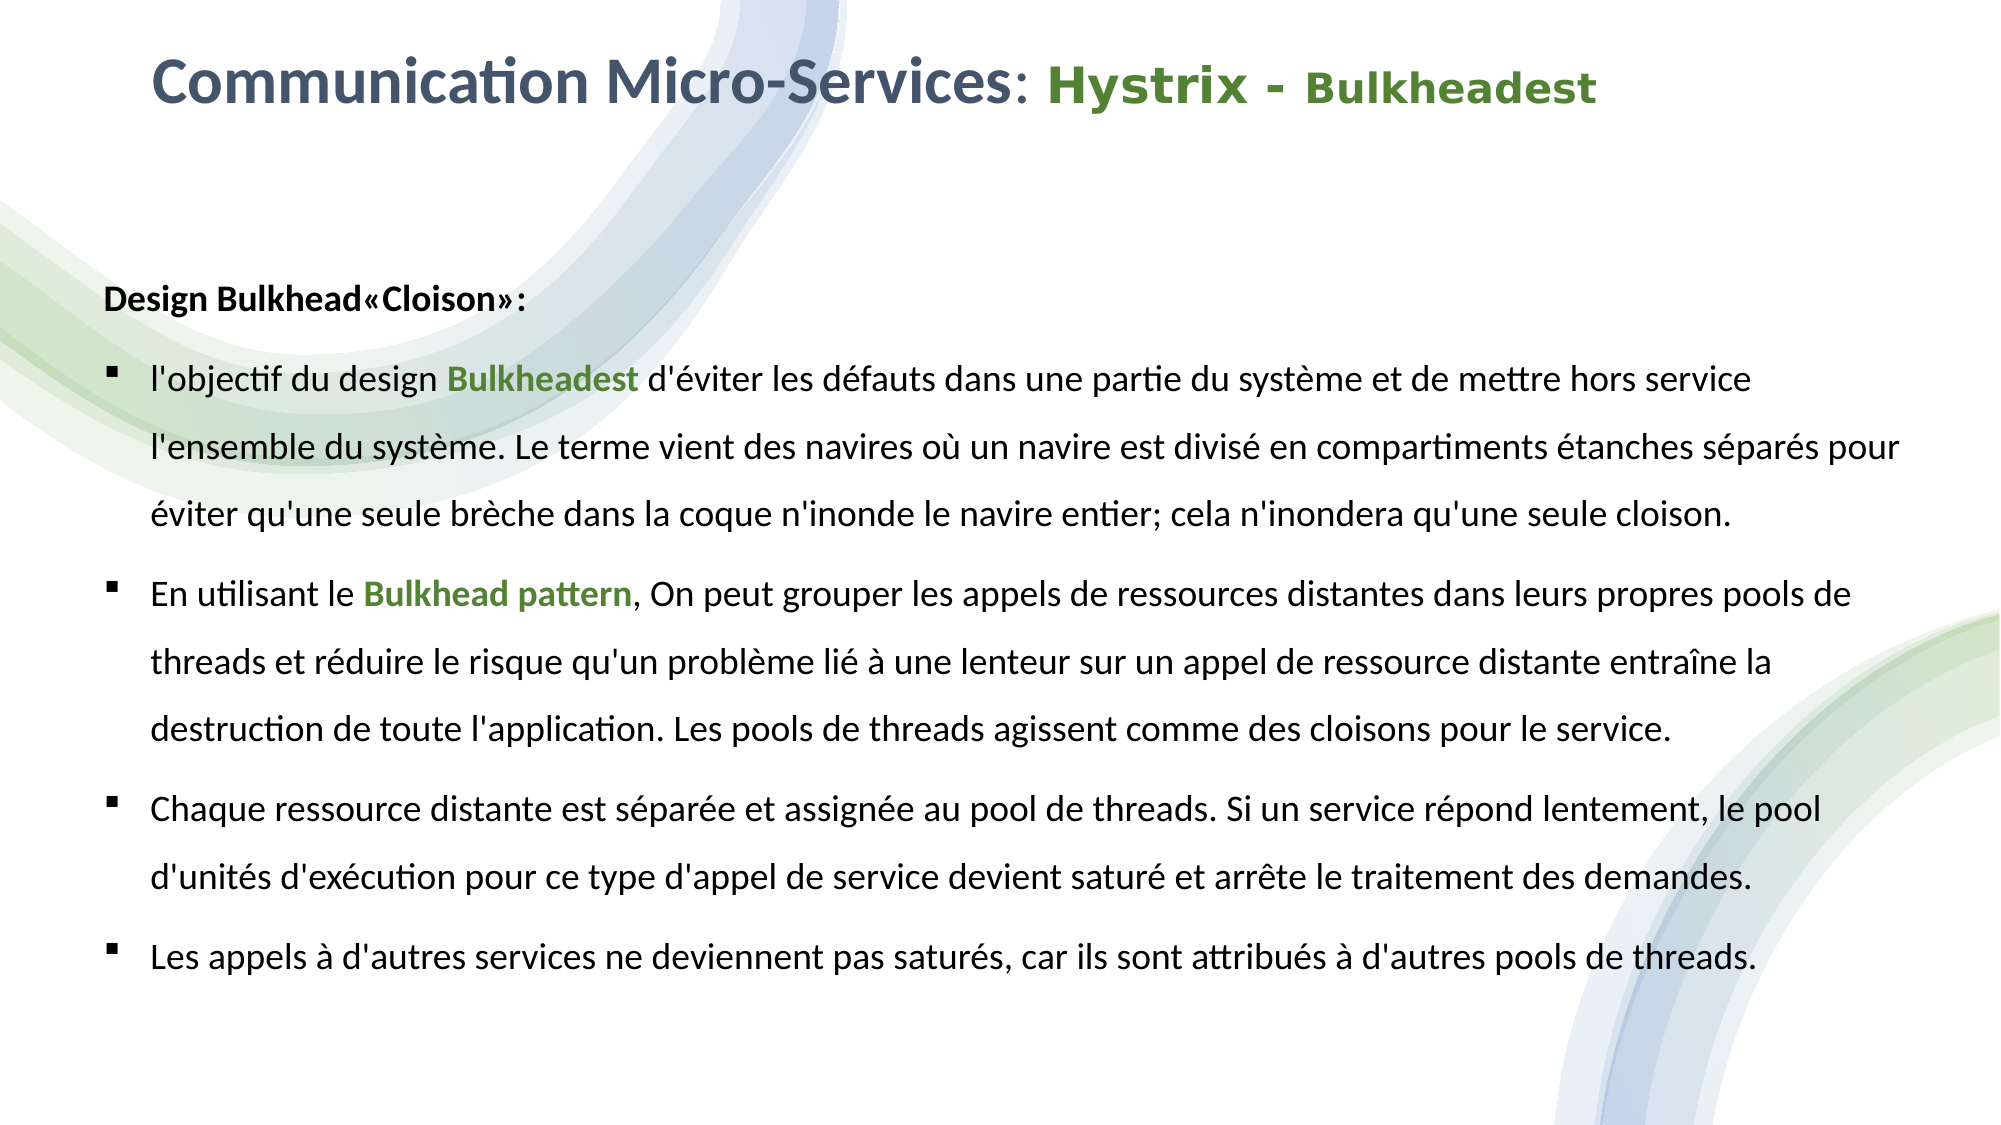

Communication Micro-Services: Hystrix - Bulkheadest

Design Bulkhead«Cloison»:
l'objectif du design Bulkheadest d'éviter les défauts dans une partie du système et de mettre hors service l'ensemble du système. Le terme vient des navires où un navire est divisé en compartiments étanches séparés pour éviter qu'une seule brèche dans la coque n'inonde le navire entier; cela n'inondera qu'une seule cloison.
En utilisant le Bulkhead pattern, On peut grouper les appels de ressources distantes dans leurs propres pools de threads et réduire le risque qu'un problème lié à une lenteur sur un appel de ressource distante entraîne la destruction de toute l'application. Les pools de threads agissent comme des cloisons pour le service.
Chaque ressource distante est séparée et assignée au pool de threads. Si un service répond lentement, le pool d'unités d'exécution pour ce type d'appel de service devient saturé et arrête le traitement des demandes.
Les appels à d'autres services ne deviennent pas saturés, car ils sont attribués à d'autres pools de threads.